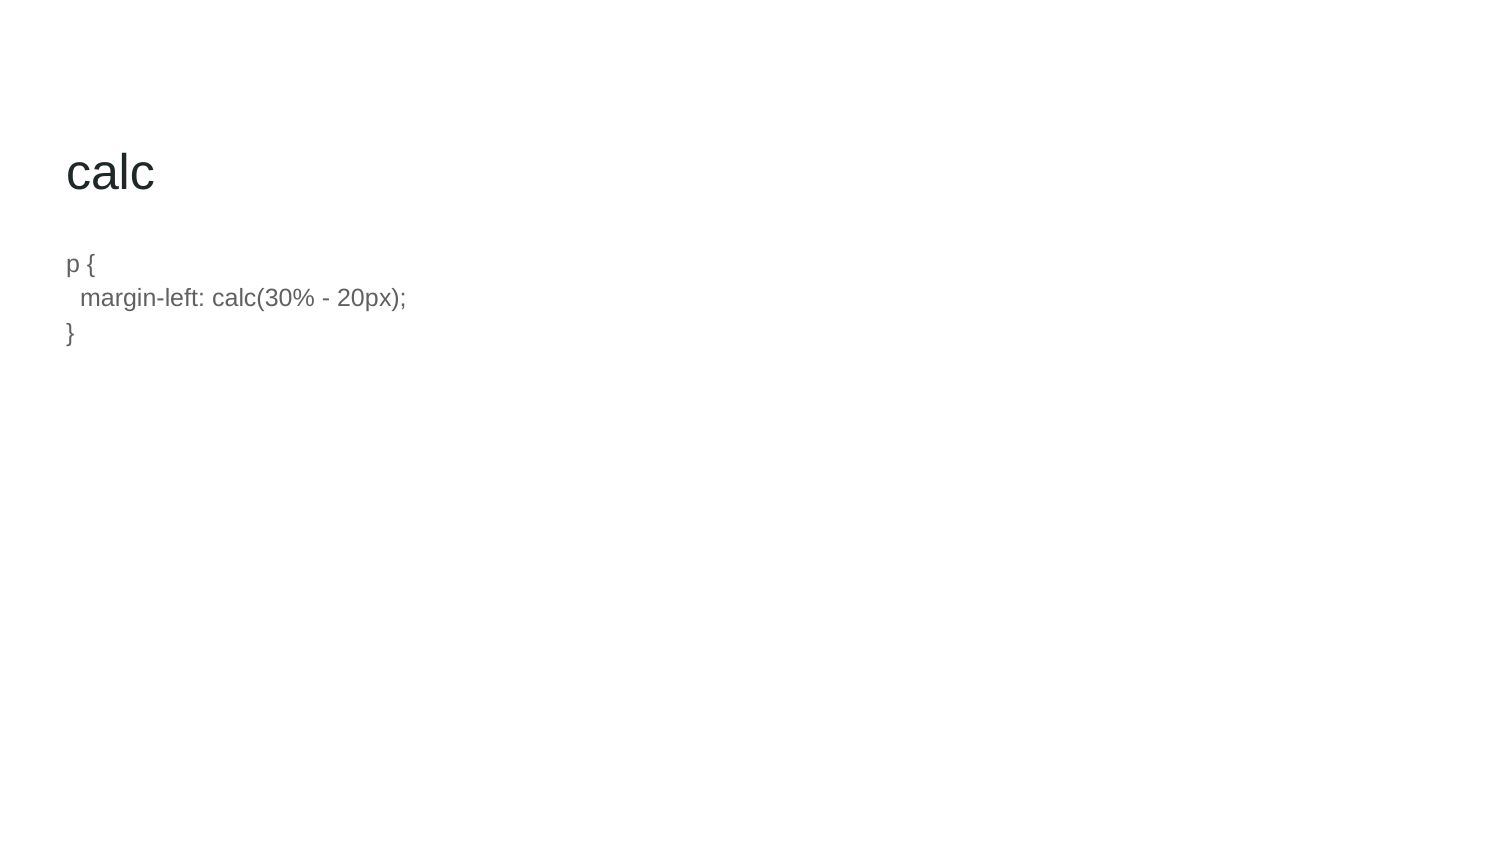

# calc
p {
  margin-left: calc(30% - 20px);
}